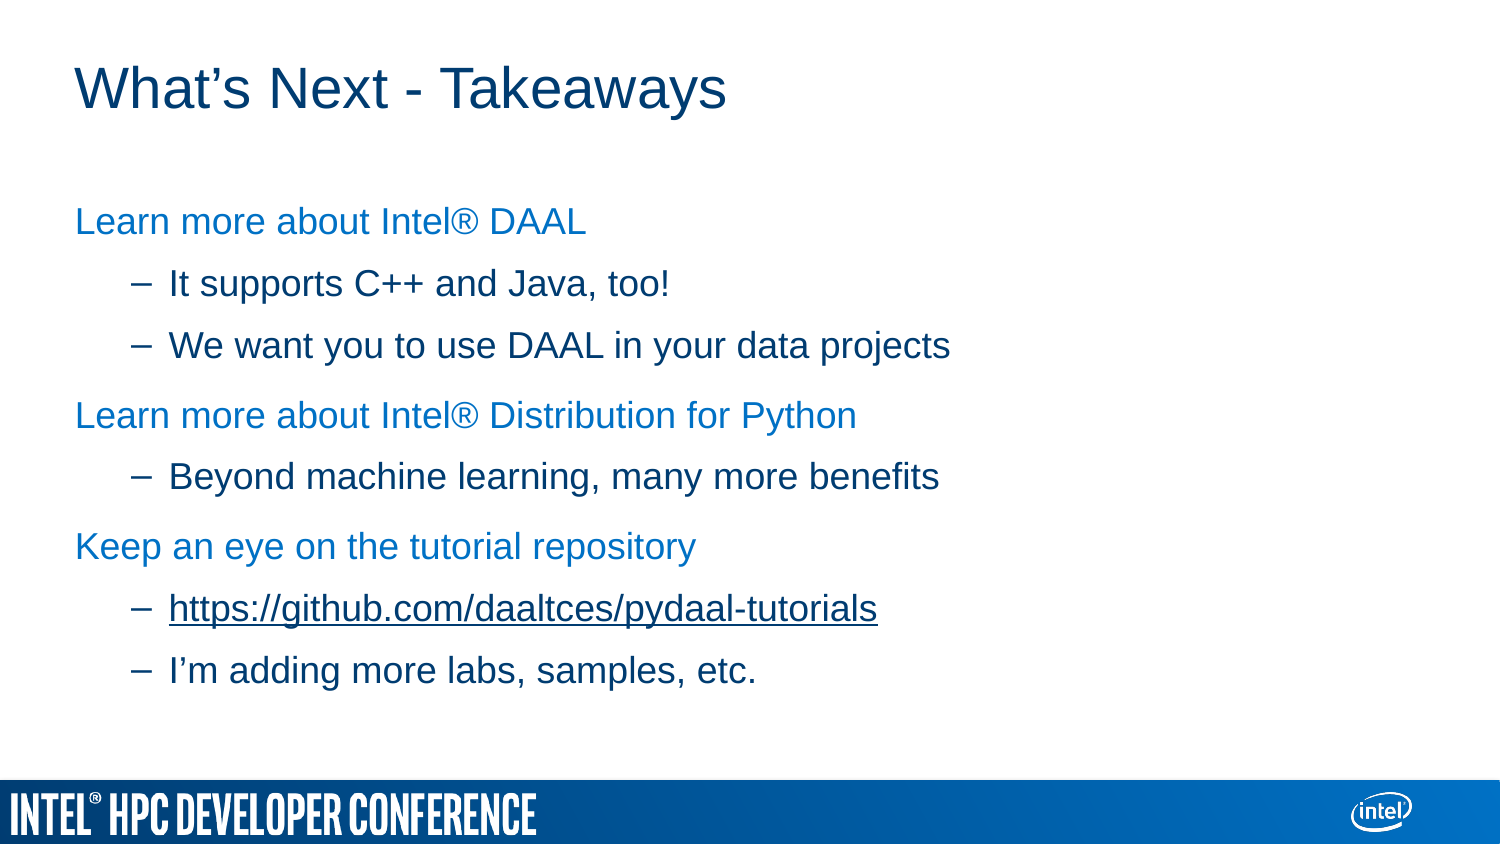

# What’s Next - Takeaways
Learn more about Intel® DAAL
It supports C++ and Java, too!
We want you to use DAAL in your data projects
Learn more about Intel® Distribution for Python
Beyond machine learning, many more benefits
Keep an eye on the tutorial repository
https://github.com/daaltces/pydaal-tutorials
I’m adding more labs, samples, etc.